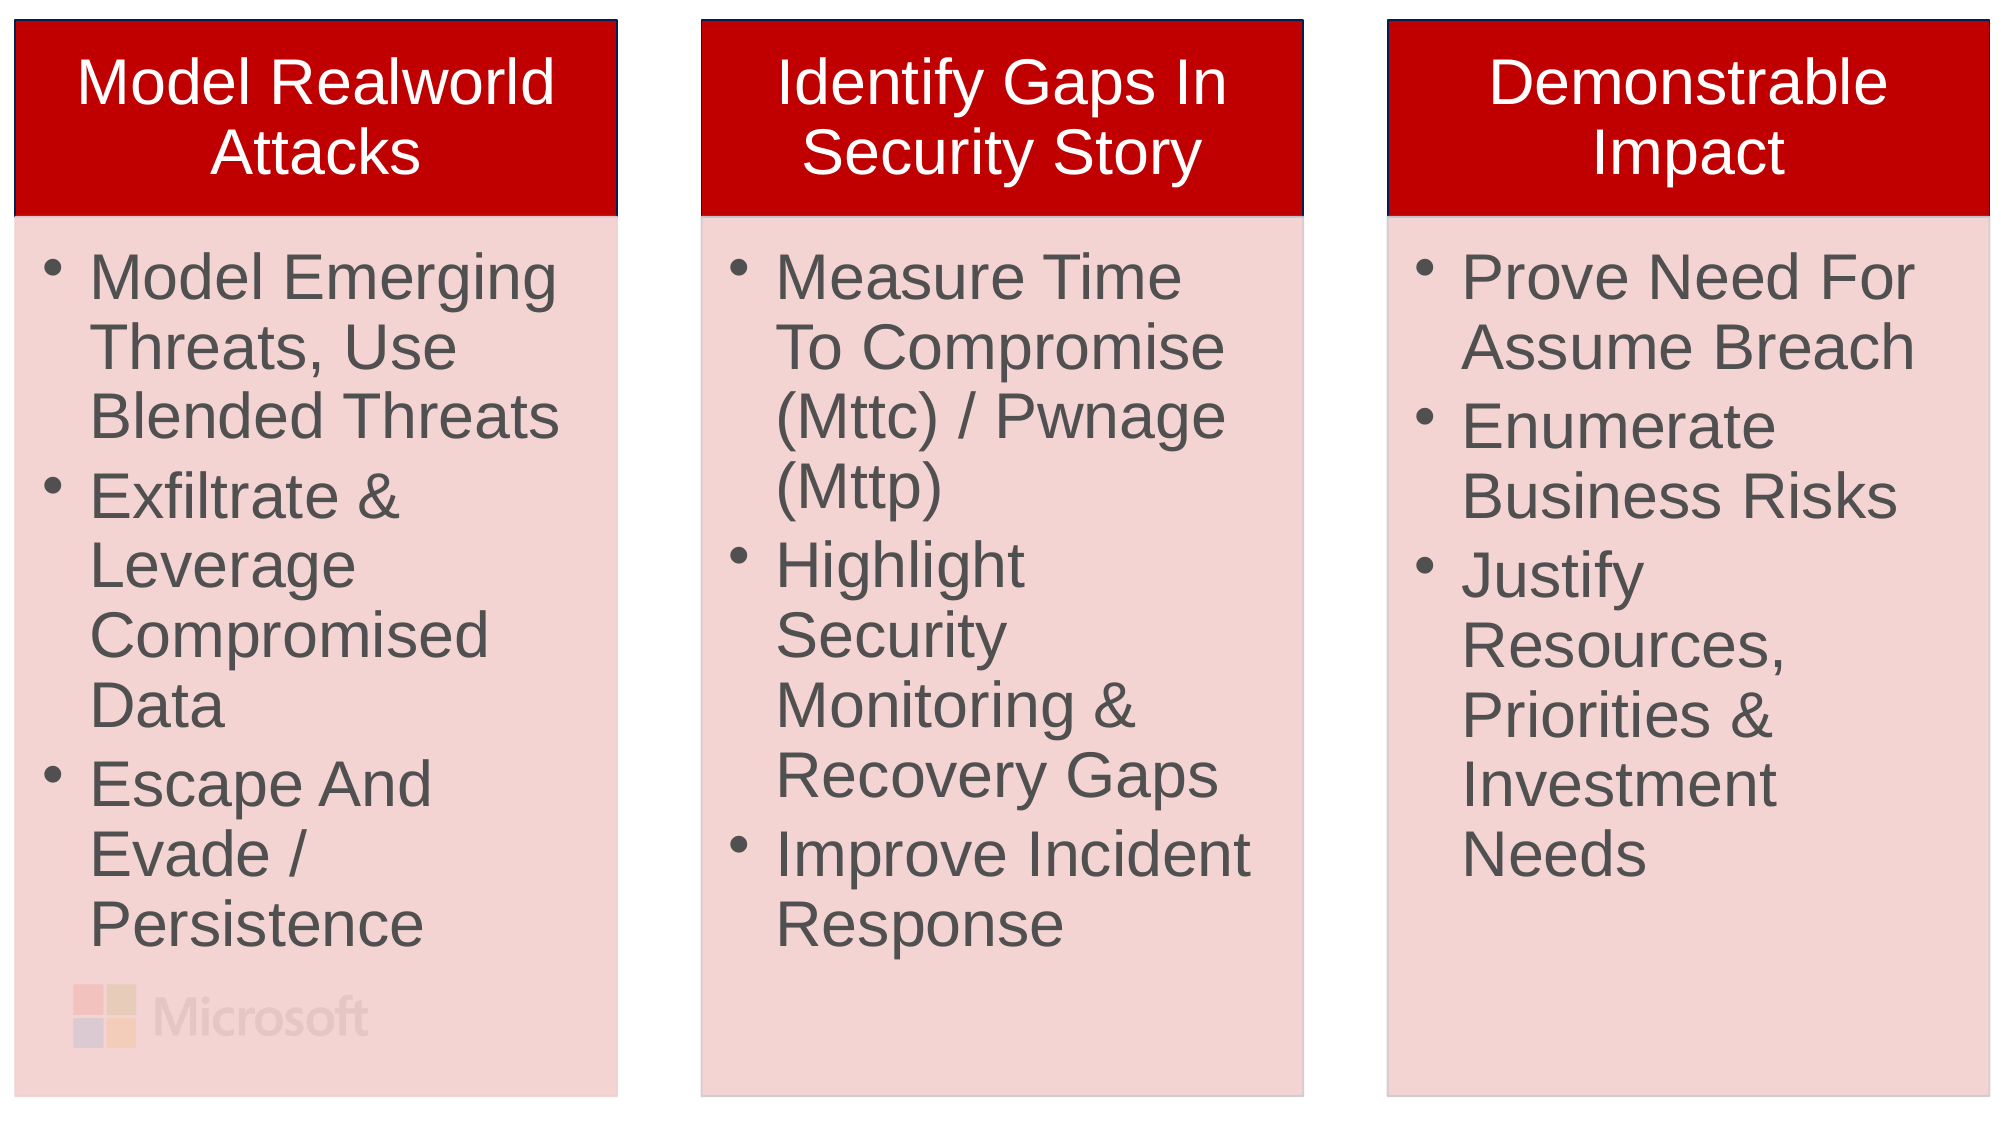

Model Realworld Attacks
Model Emerging Threats, Use Blended Threats
Exfiltrate & Leverage Compromised Data
Escape And Evade / Persistence
Identify Gaps In Security Story
Measure Time To Compromise (Mttc) / Pwnage (Mttp)
Highlight Security Monitoring & Recovery Gaps
Improve Incident Response
Demonstrable Impact
Prove Need For Assume Breach
Enumerate Business Risks
Justify Resources, Priorities & Investment Needs